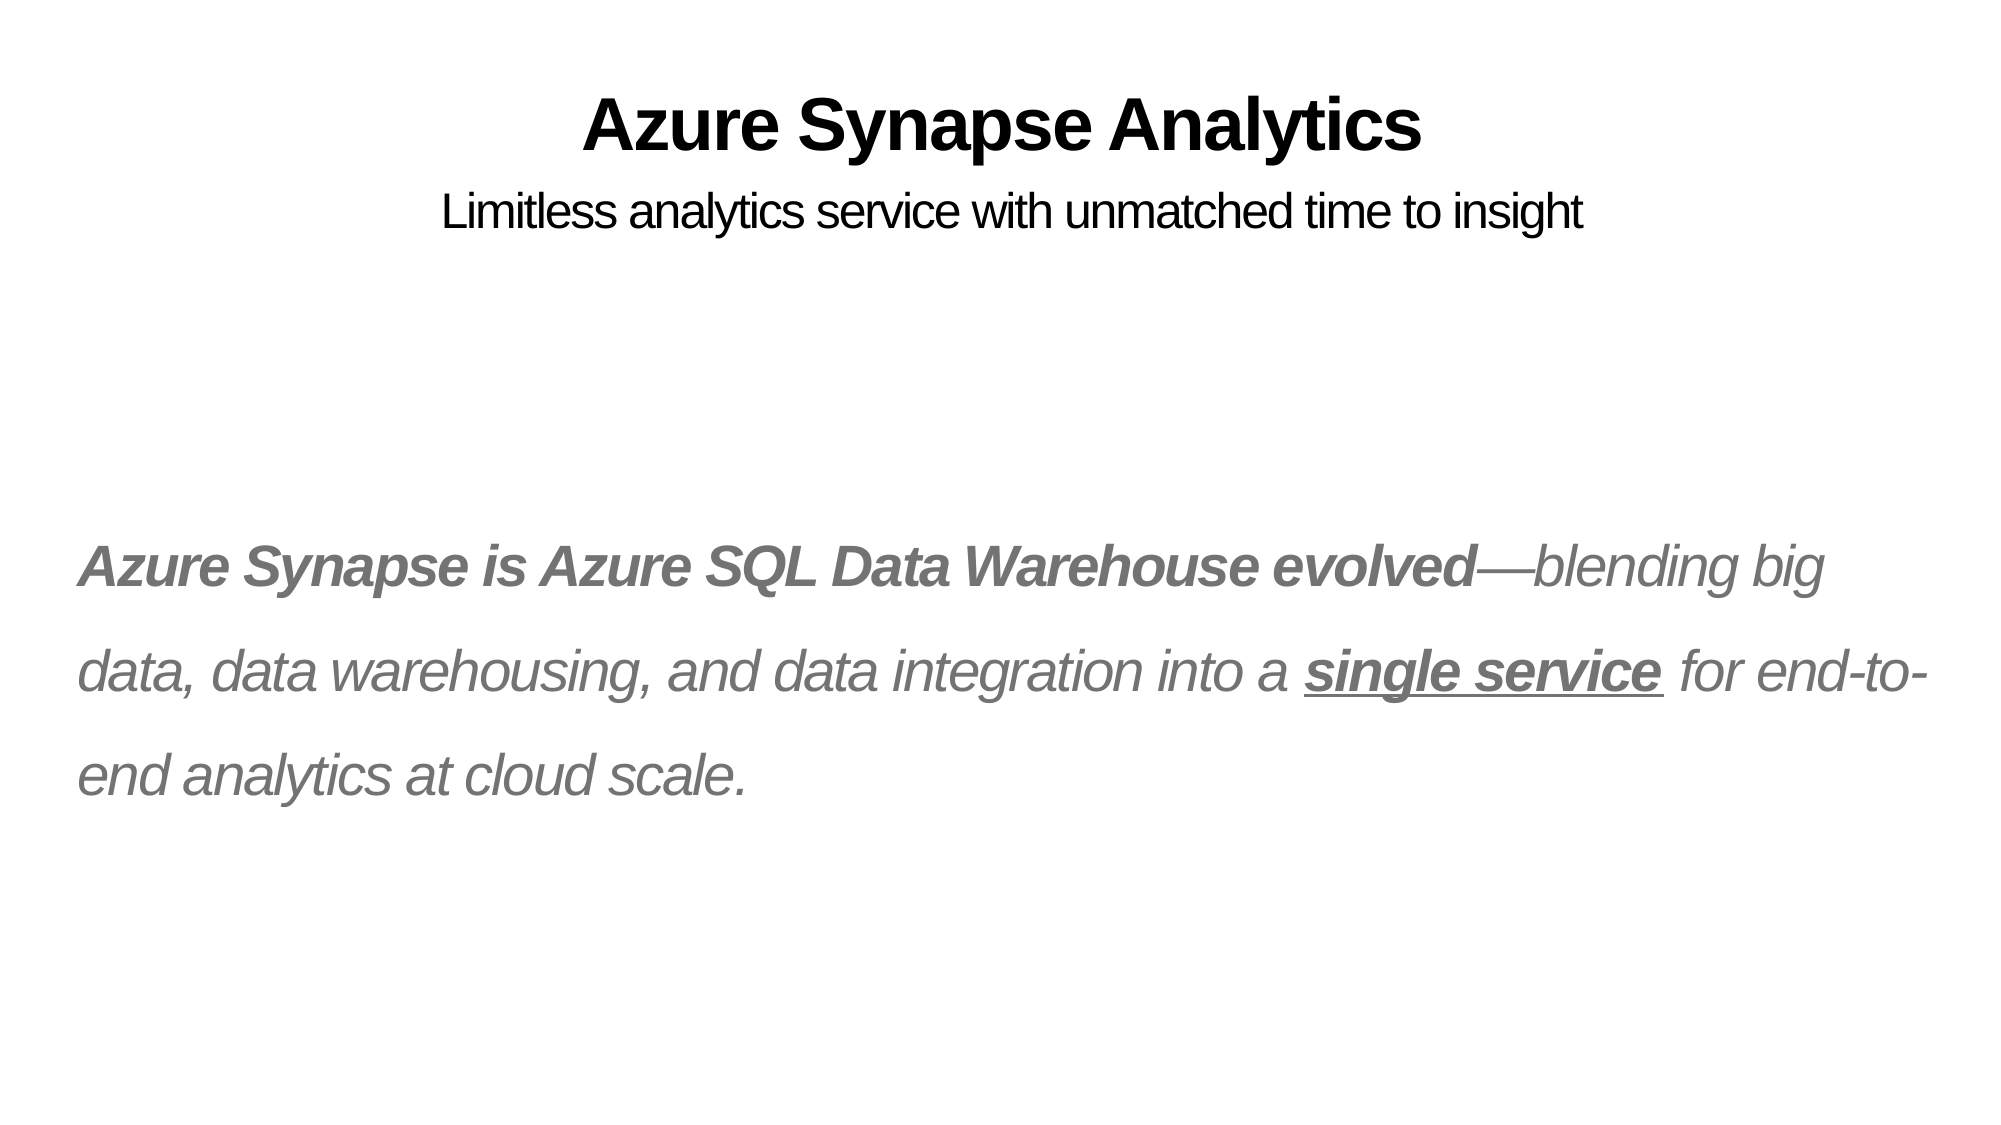

Azure Synapse Analytics
Limitless analytics service with unmatched time to insight
Azure Synapse is Azure SQL Data Warehouse evolved—blending big data, data warehousing, and data integration into a single service for end-to-end analytics at cloud scale.